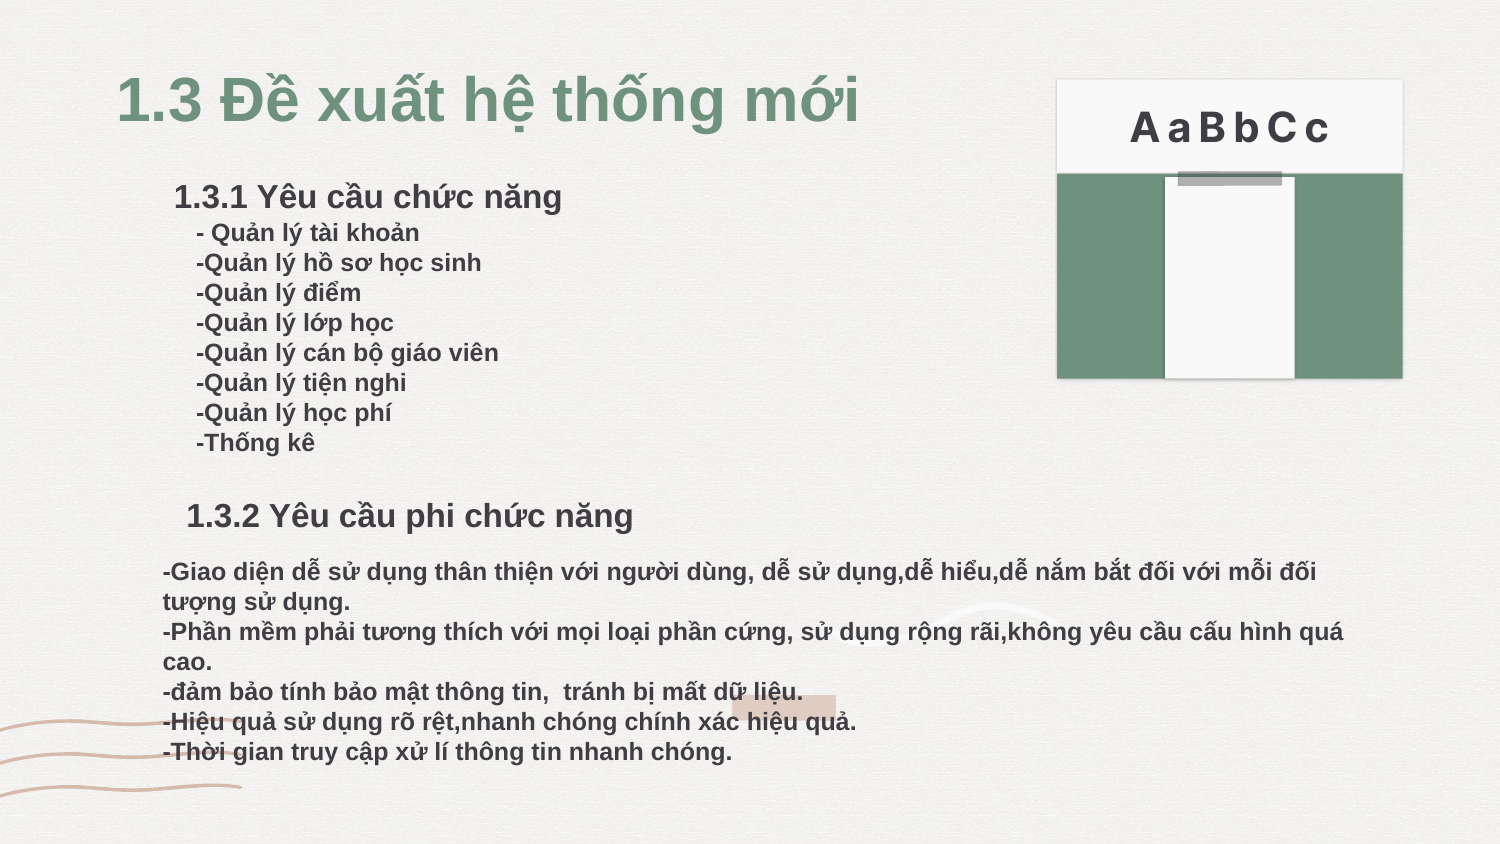

# 1.3 Đề xuất hệ thống mới
A a B b C c
1.3.1 Yêu cầu chức năng

- Quản lý tài khoản
-Quản lý hồ sơ học sinh
-Quản lý điểm
-Quản lý lớp học
-Quản lý cán bộ giáo viên
-Quản lý tiện nghi
-Quản lý học phí
-Thống kê

1.3.2 Yêu cầu phi chức năng

-Giao diện dễ sử dụng thân thiện với người dùng, dễ sử dụng,dễ hiểu,dễ nắm bắt đối với mỗi đối tượng sử dụng.
-Phần mềm phải tương thích với mọi loại phần cứng, sử dụng rộng rãi,không yêu cầu cấu hình quá cao.
-đảm bảo tính bảo mật thông tin,  tránh bị mất dữ liệu.
-Hiệu quả sử dụng rõ rệt,nhanh chóng chính xác hiệu quả.
-Thời gian truy cập xử lí thông tin nhanh chóng.